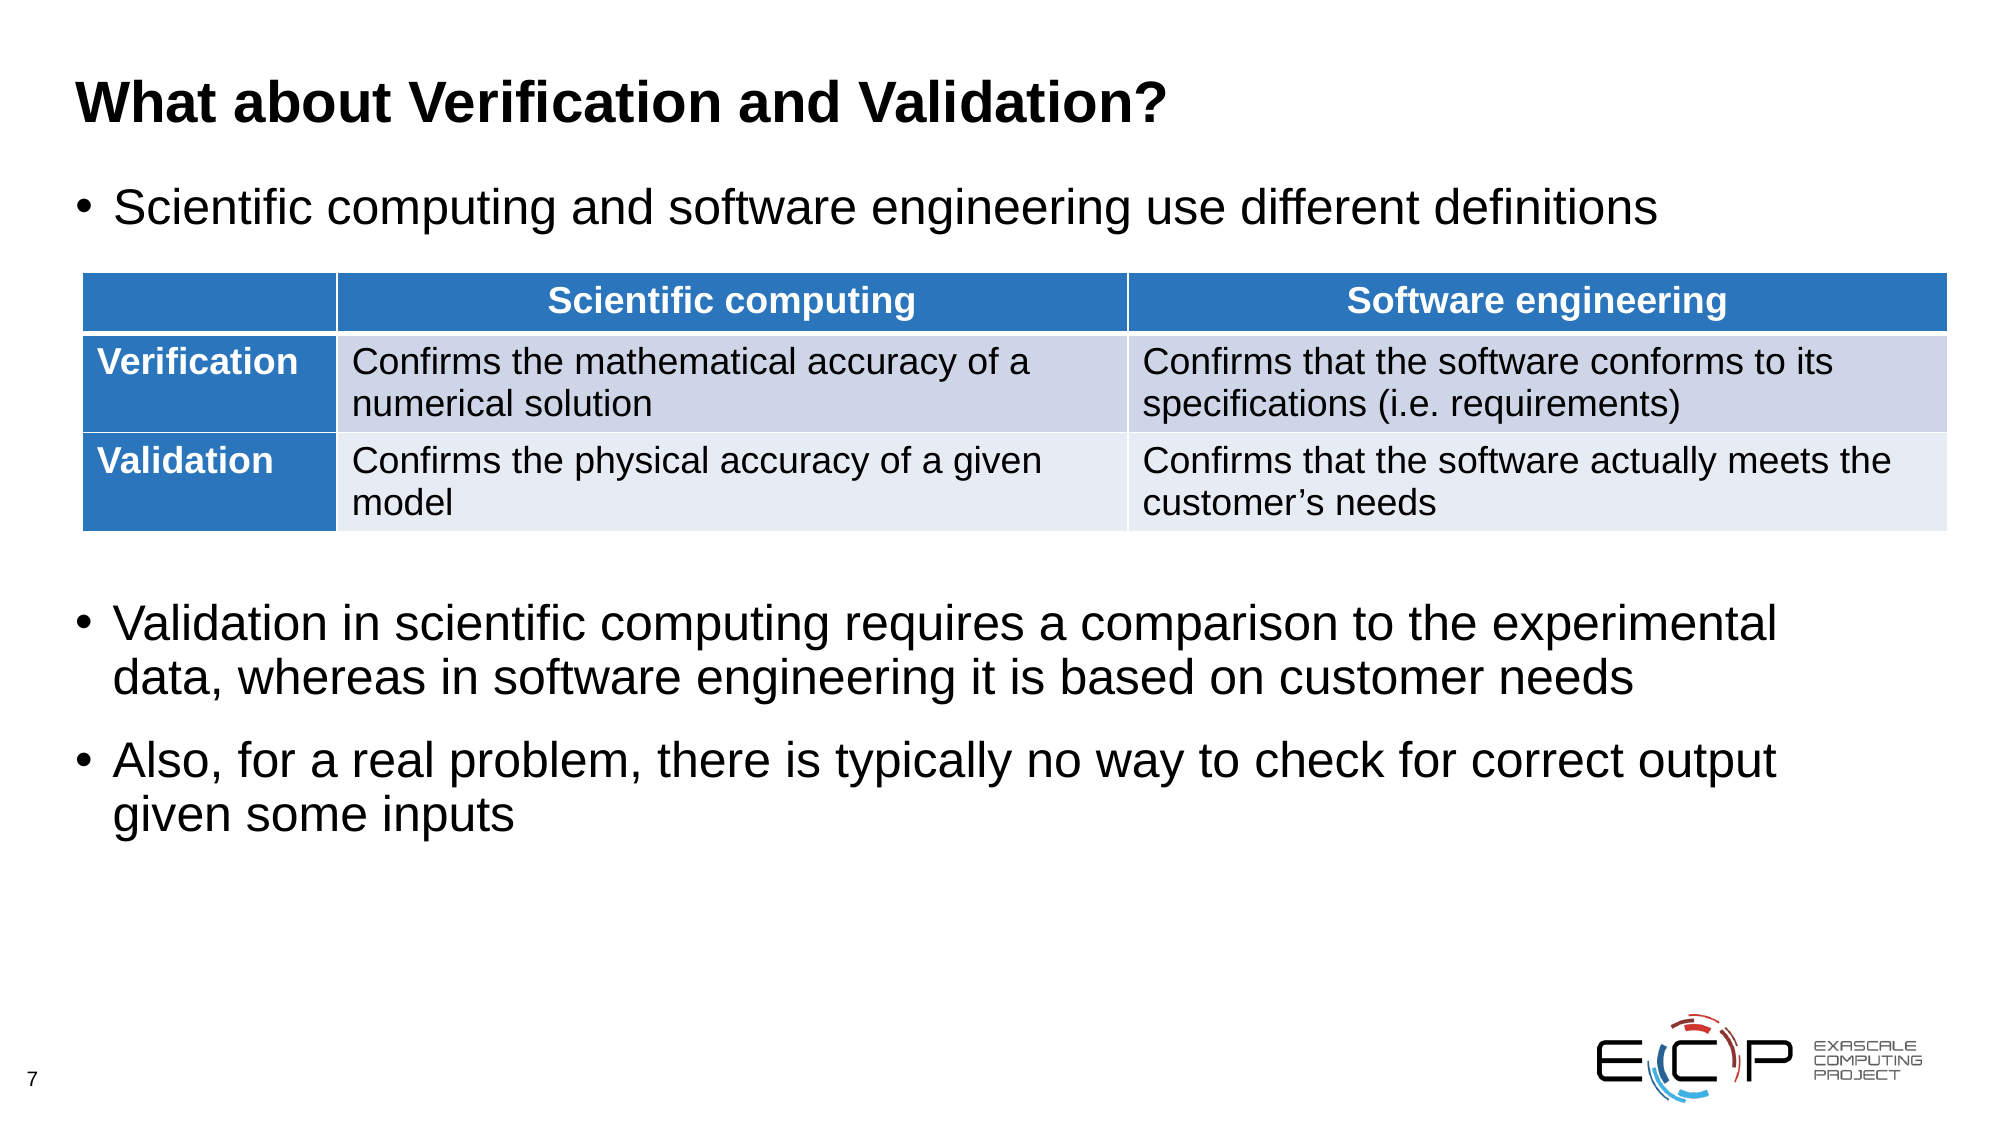

# What about Verification and Validation?

Scientific computing and software engineering use different definitions

|  | Scientific computing | Software engineering |
| --- | --- | --- |
| Verification | Confirms the mathematical accuracy of a numerical solution | Confirms that the software conforms to its specifications (i.e. requirements) |
| Validation | Confirms the physical accuracy of a given model | Confirms that the software actually meets the customer’s needs |
Validation in scientific computing requires a comparison to the experimental data, whereas in software engineering it is based on customer needs
Also, for a real problem, there is typically no way to check for correct output given some inputs